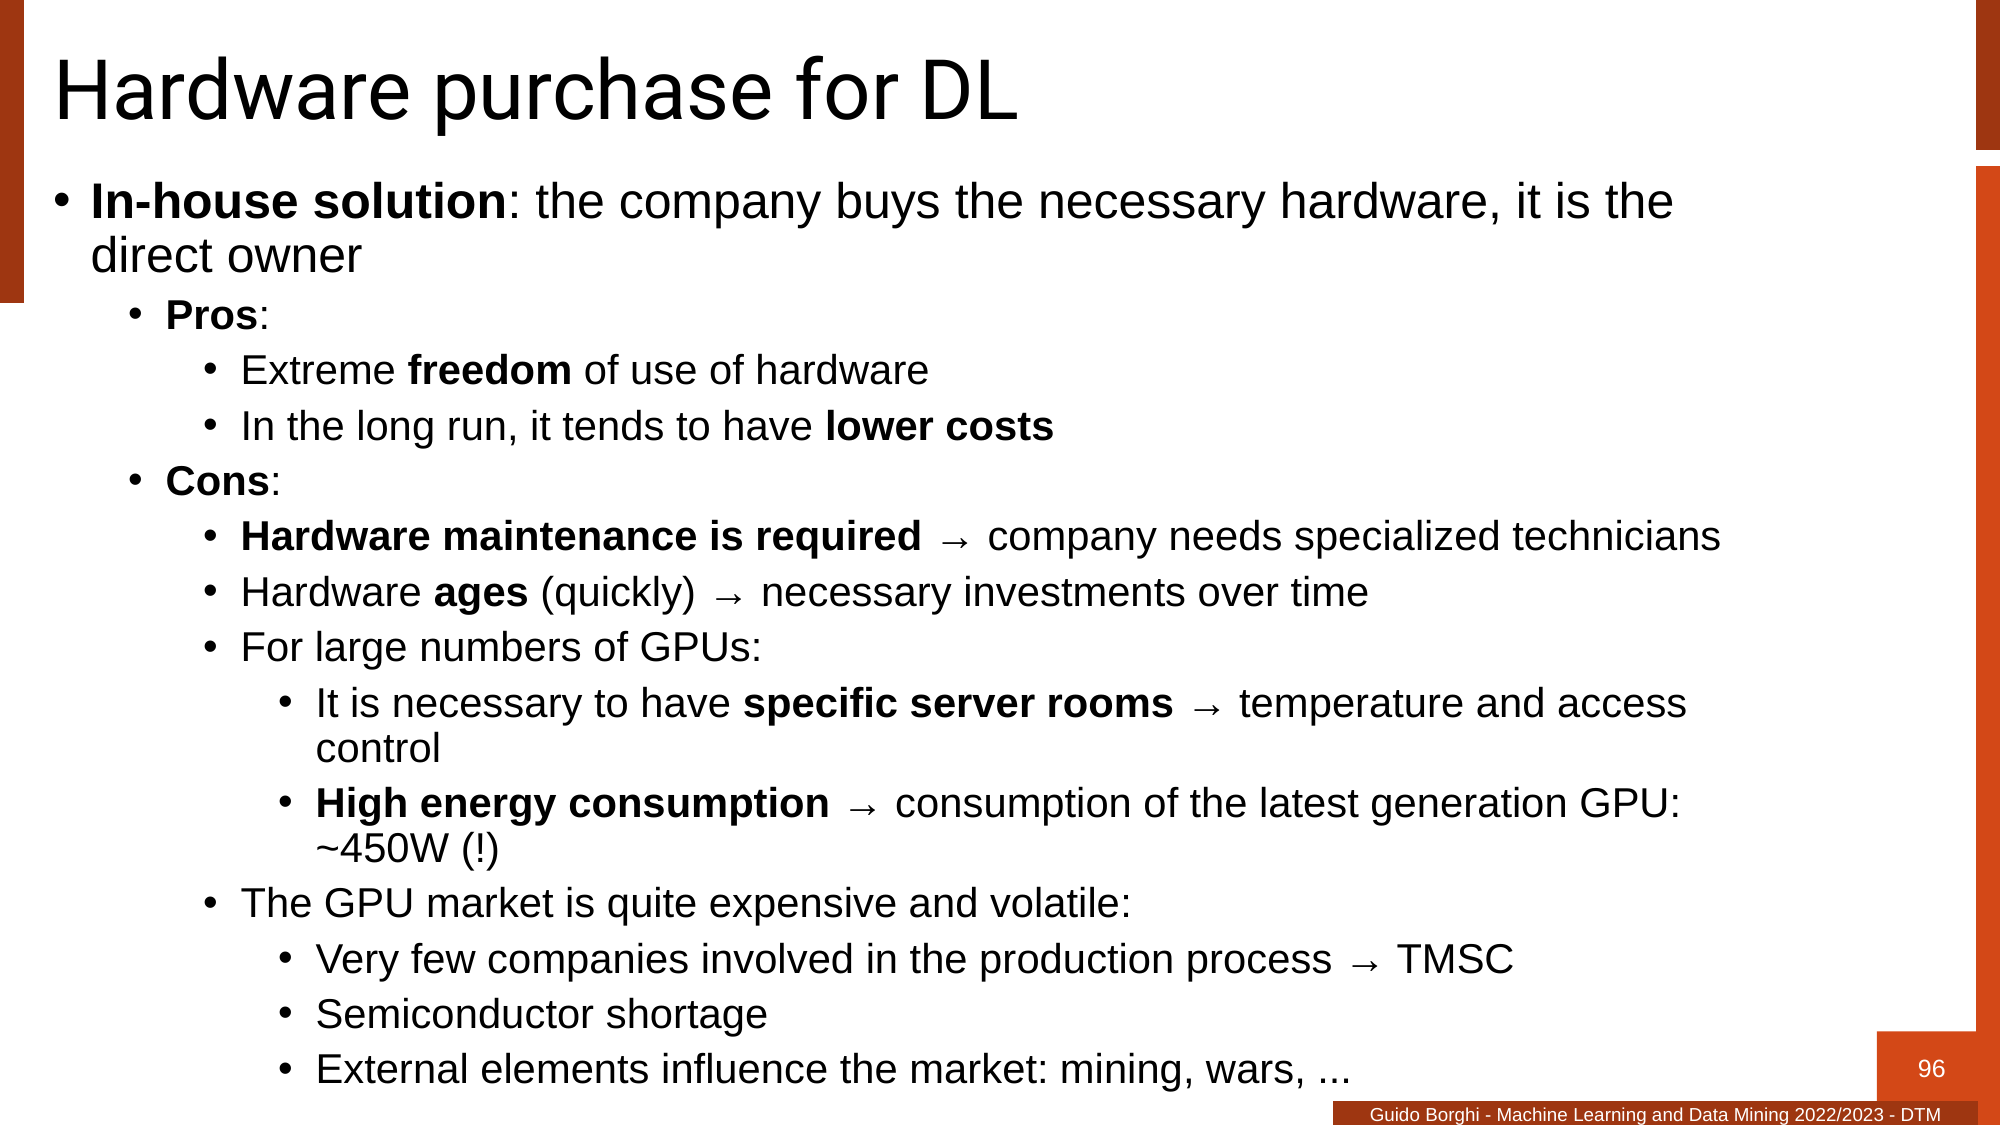

# Hardware purchase for DL
In-house solution: the company buys the necessary hardware, it is the direct owner
Pros:
Extreme freedom of use of hardware
In the long run, it tends to have lower costs
Cons:
Hardware maintenance is required → company needs specialized technicians
Hardware ages (quickly) → necessary investments over time
For large numbers of GPUs:
It is necessary to have specific server rooms → temperature and access control
High energy consumption → consumption of the latest generation GPU: ~450W (!)
The GPU market is quite expensive and volatile:
Very few companies involved in the production process → TMSC
Semiconductor shortage
External elements influence the market: mining, wars, ...

96